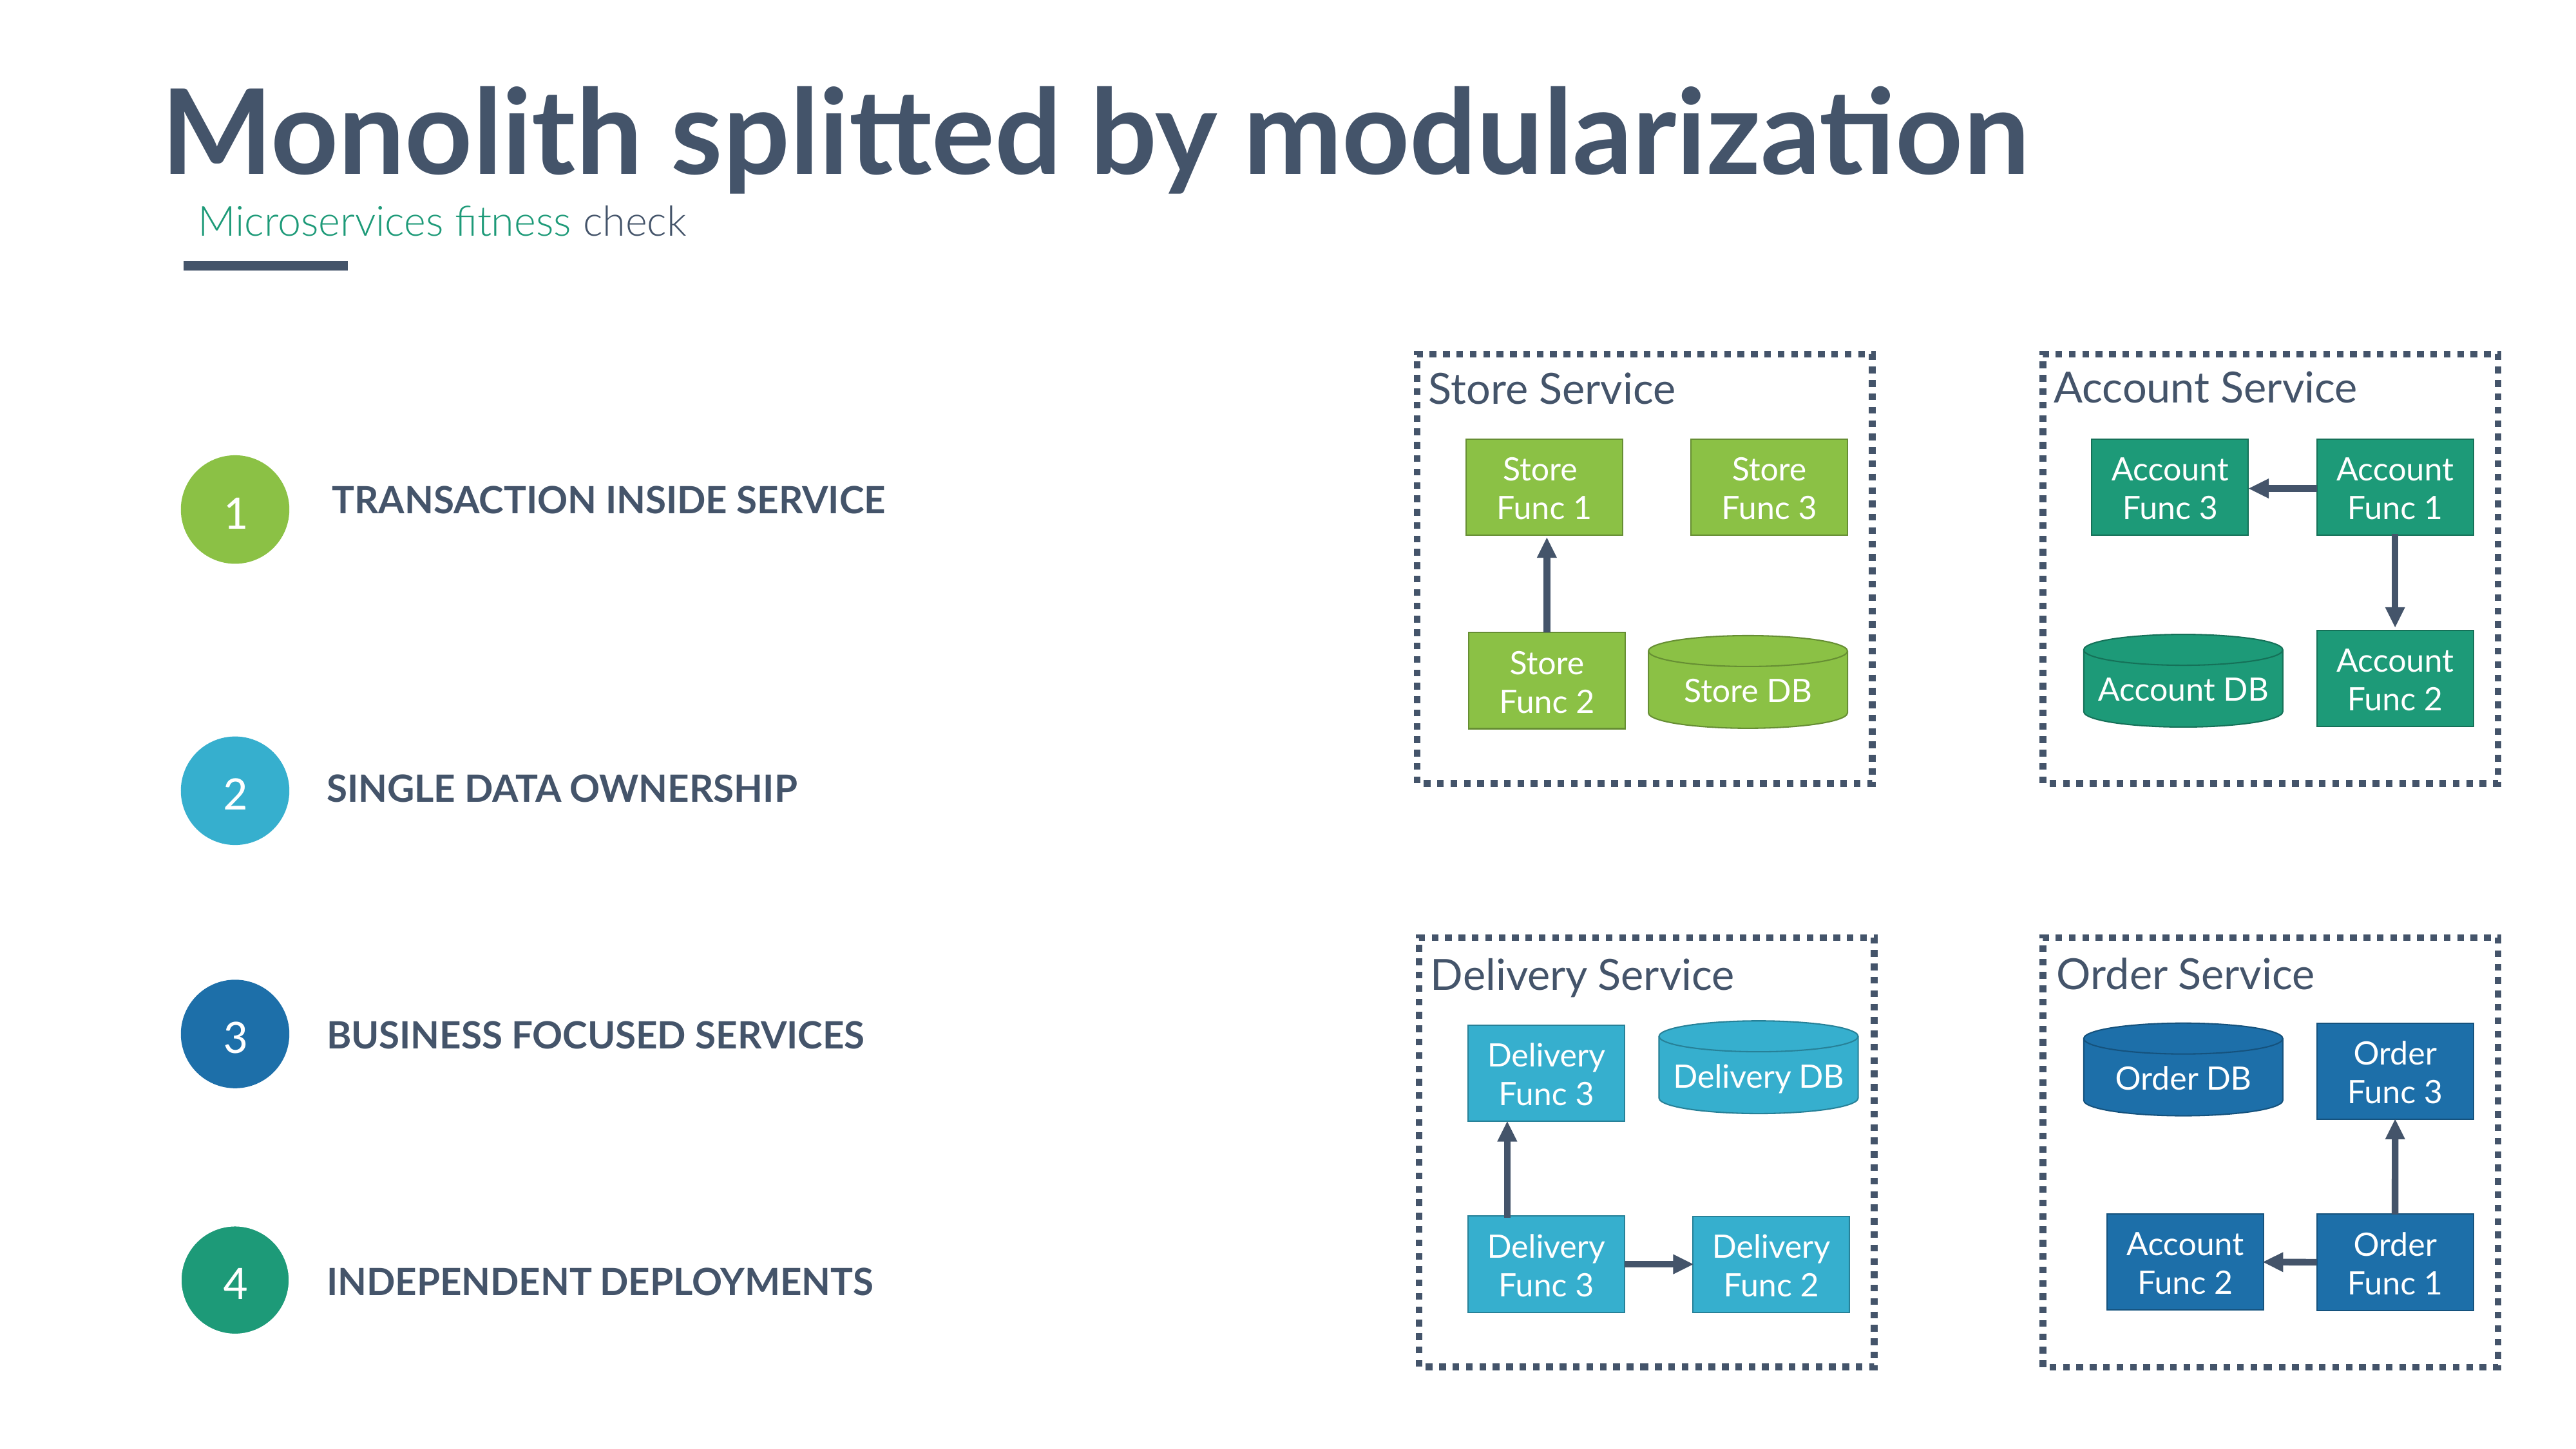

Monolith splitted by modularization
Microservices fitness check

Account Service
Store Service
Store  Func 1
Store Func 3
Account
Func 3
Account
Func 1
1
TRANSACTION INSIDE SERVICE
Account
Func 2
Store
Func 2
Account DB
Store DB
2
SINGLE DATA OWNERSHIP

Order Service
Delivery Service
3
BUSINESS FOCUSED SERVICES
Delivery DB
Order DB
Order
Func 3
Delivery
Func 3
Account
Func 2
Order
Func 1
Delivery
Func 3
Delivery
Func 2
4
INDEPENDENT DEPLOYMENTS